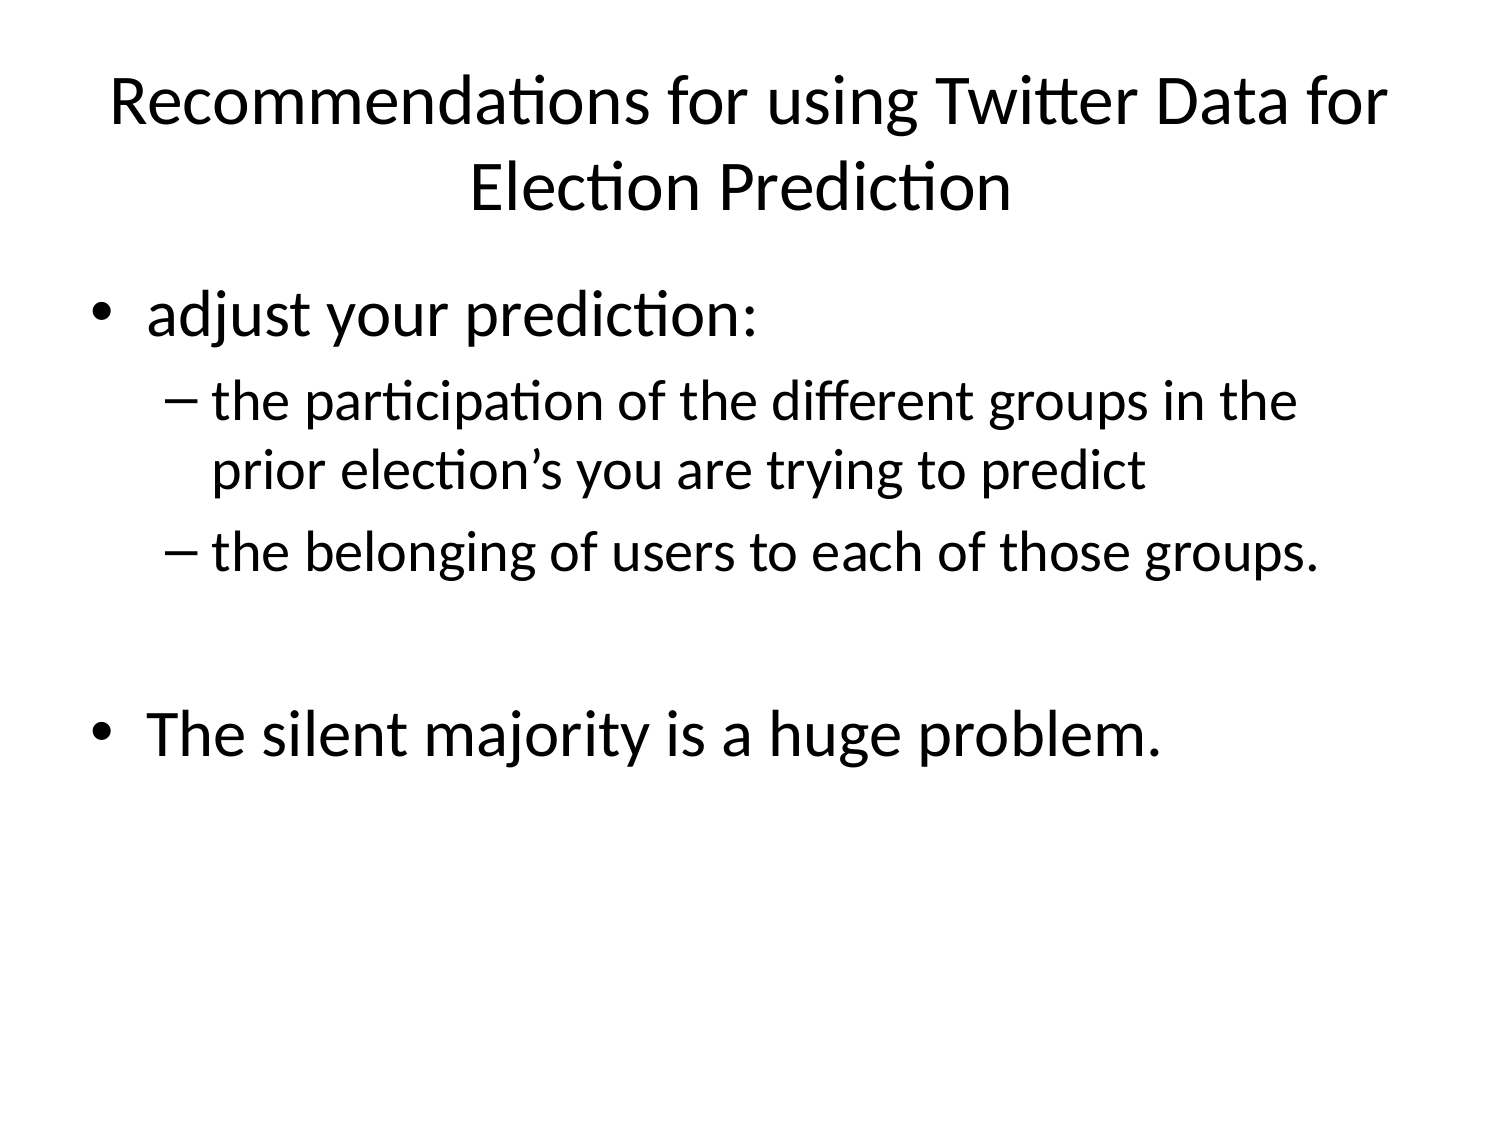

# Recommendations for using Twitter Data for Election Prediction
adjust your prediction:
the participation of the different groups in the prior election’s you are trying to predict
the belonging of users to each of those groups.

The silent majority is a huge problem.